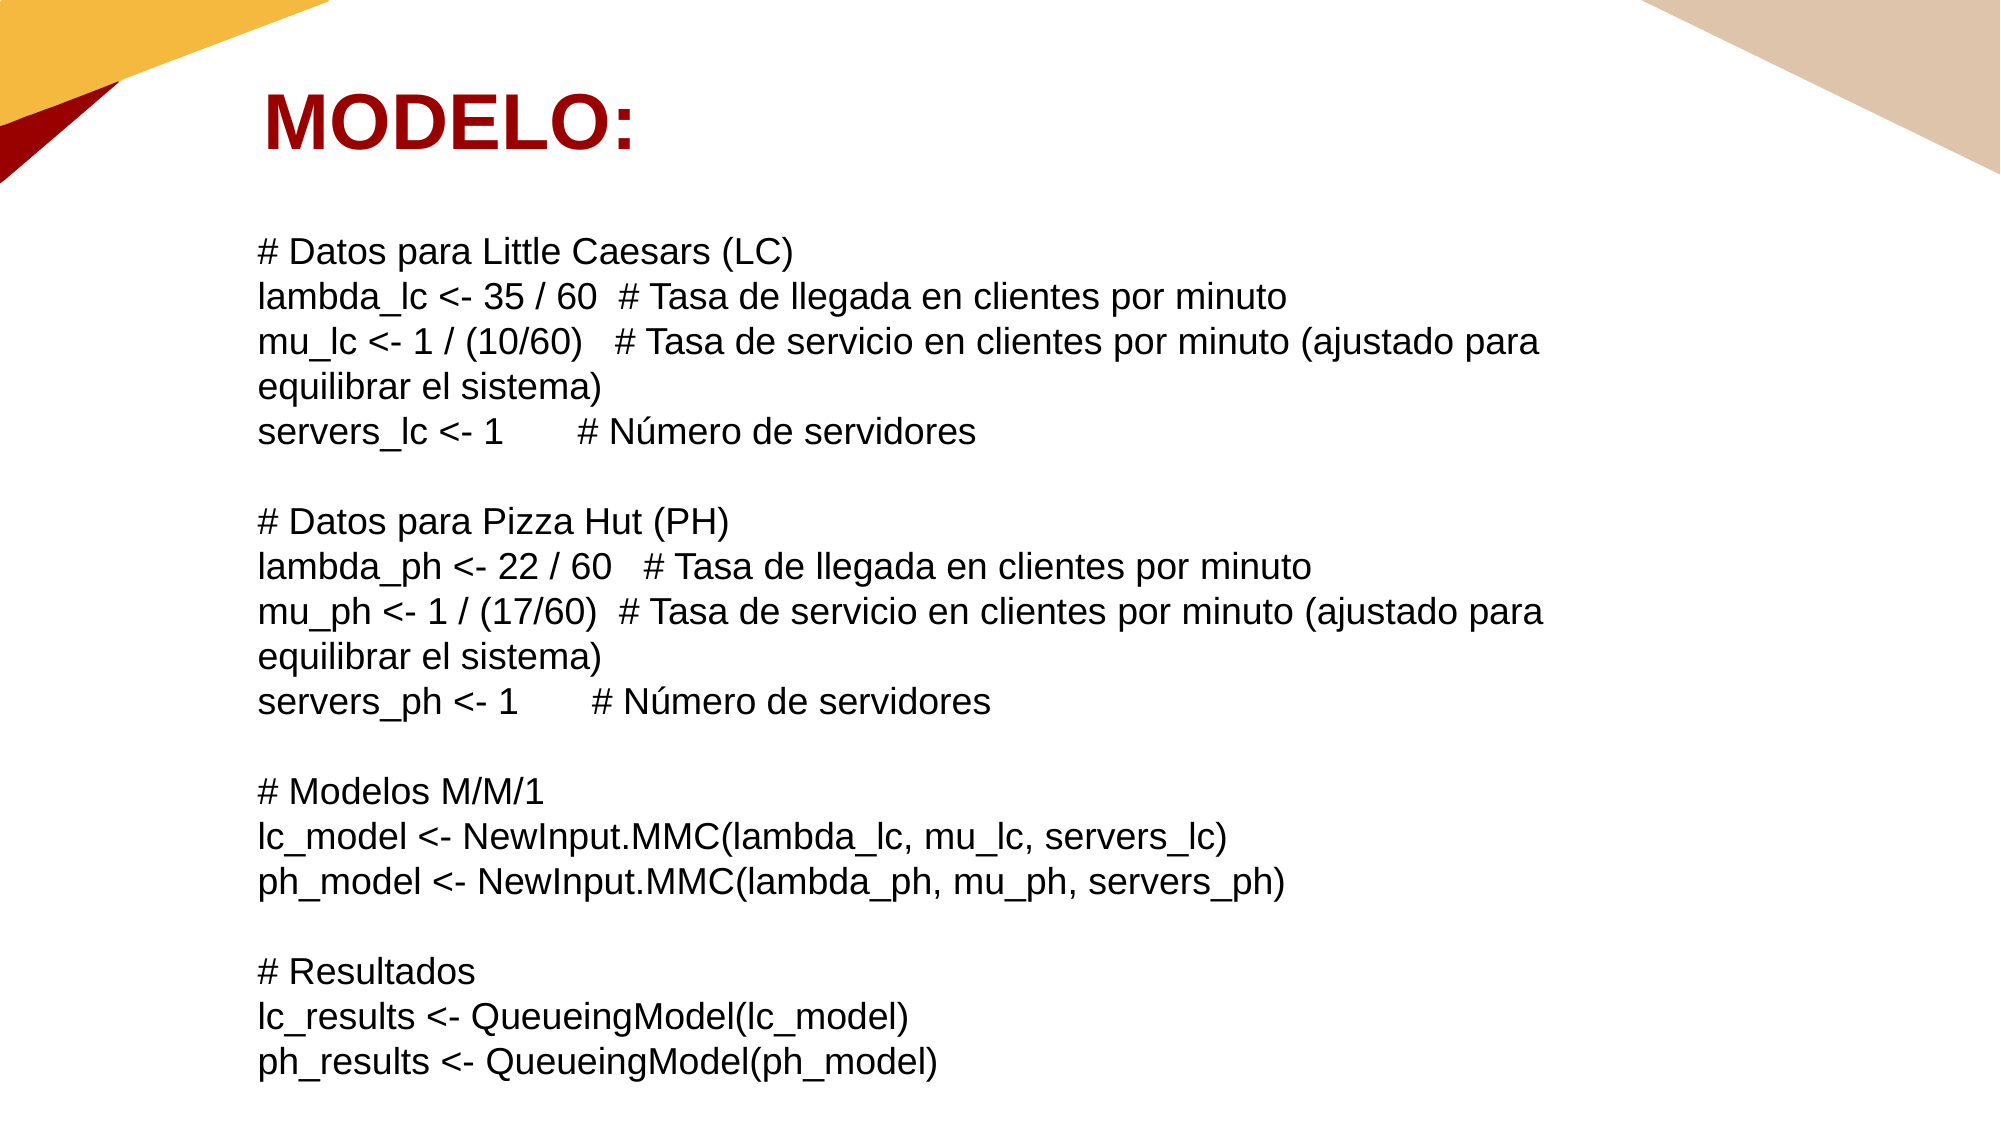

MODELO:
# Datos para Little Caesars (LC)
lambda_lc <- 35 / 60  # Tasa de llegada en clientes por minuto
mu_lc <- 1 / (10/60)   # Tasa de servicio en clientes por minuto (ajustado para equilibrar el sistema)
servers_lc <- 1       # Número de servidores

# Datos para Pizza Hut (PH)
lambda_ph <- 22 / 60   # Tasa de llegada en clientes por minuto
mu_ph <- 1 / (17/60)  # Tasa de servicio en clientes por minuto (ajustado para equilibrar el sistema)
servers_ph <- 1       # Número de servidores

# Modelos M/M/1
lc_model <- NewInput.MMC(lambda_lc, mu_lc, servers_lc)
ph_model <- NewInput.MMC(lambda_ph, mu_ph, servers_ph)

# Resultados
lc_results <- QueueingModel(lc_model)
ph_results <- QueueingModel(ph_model)